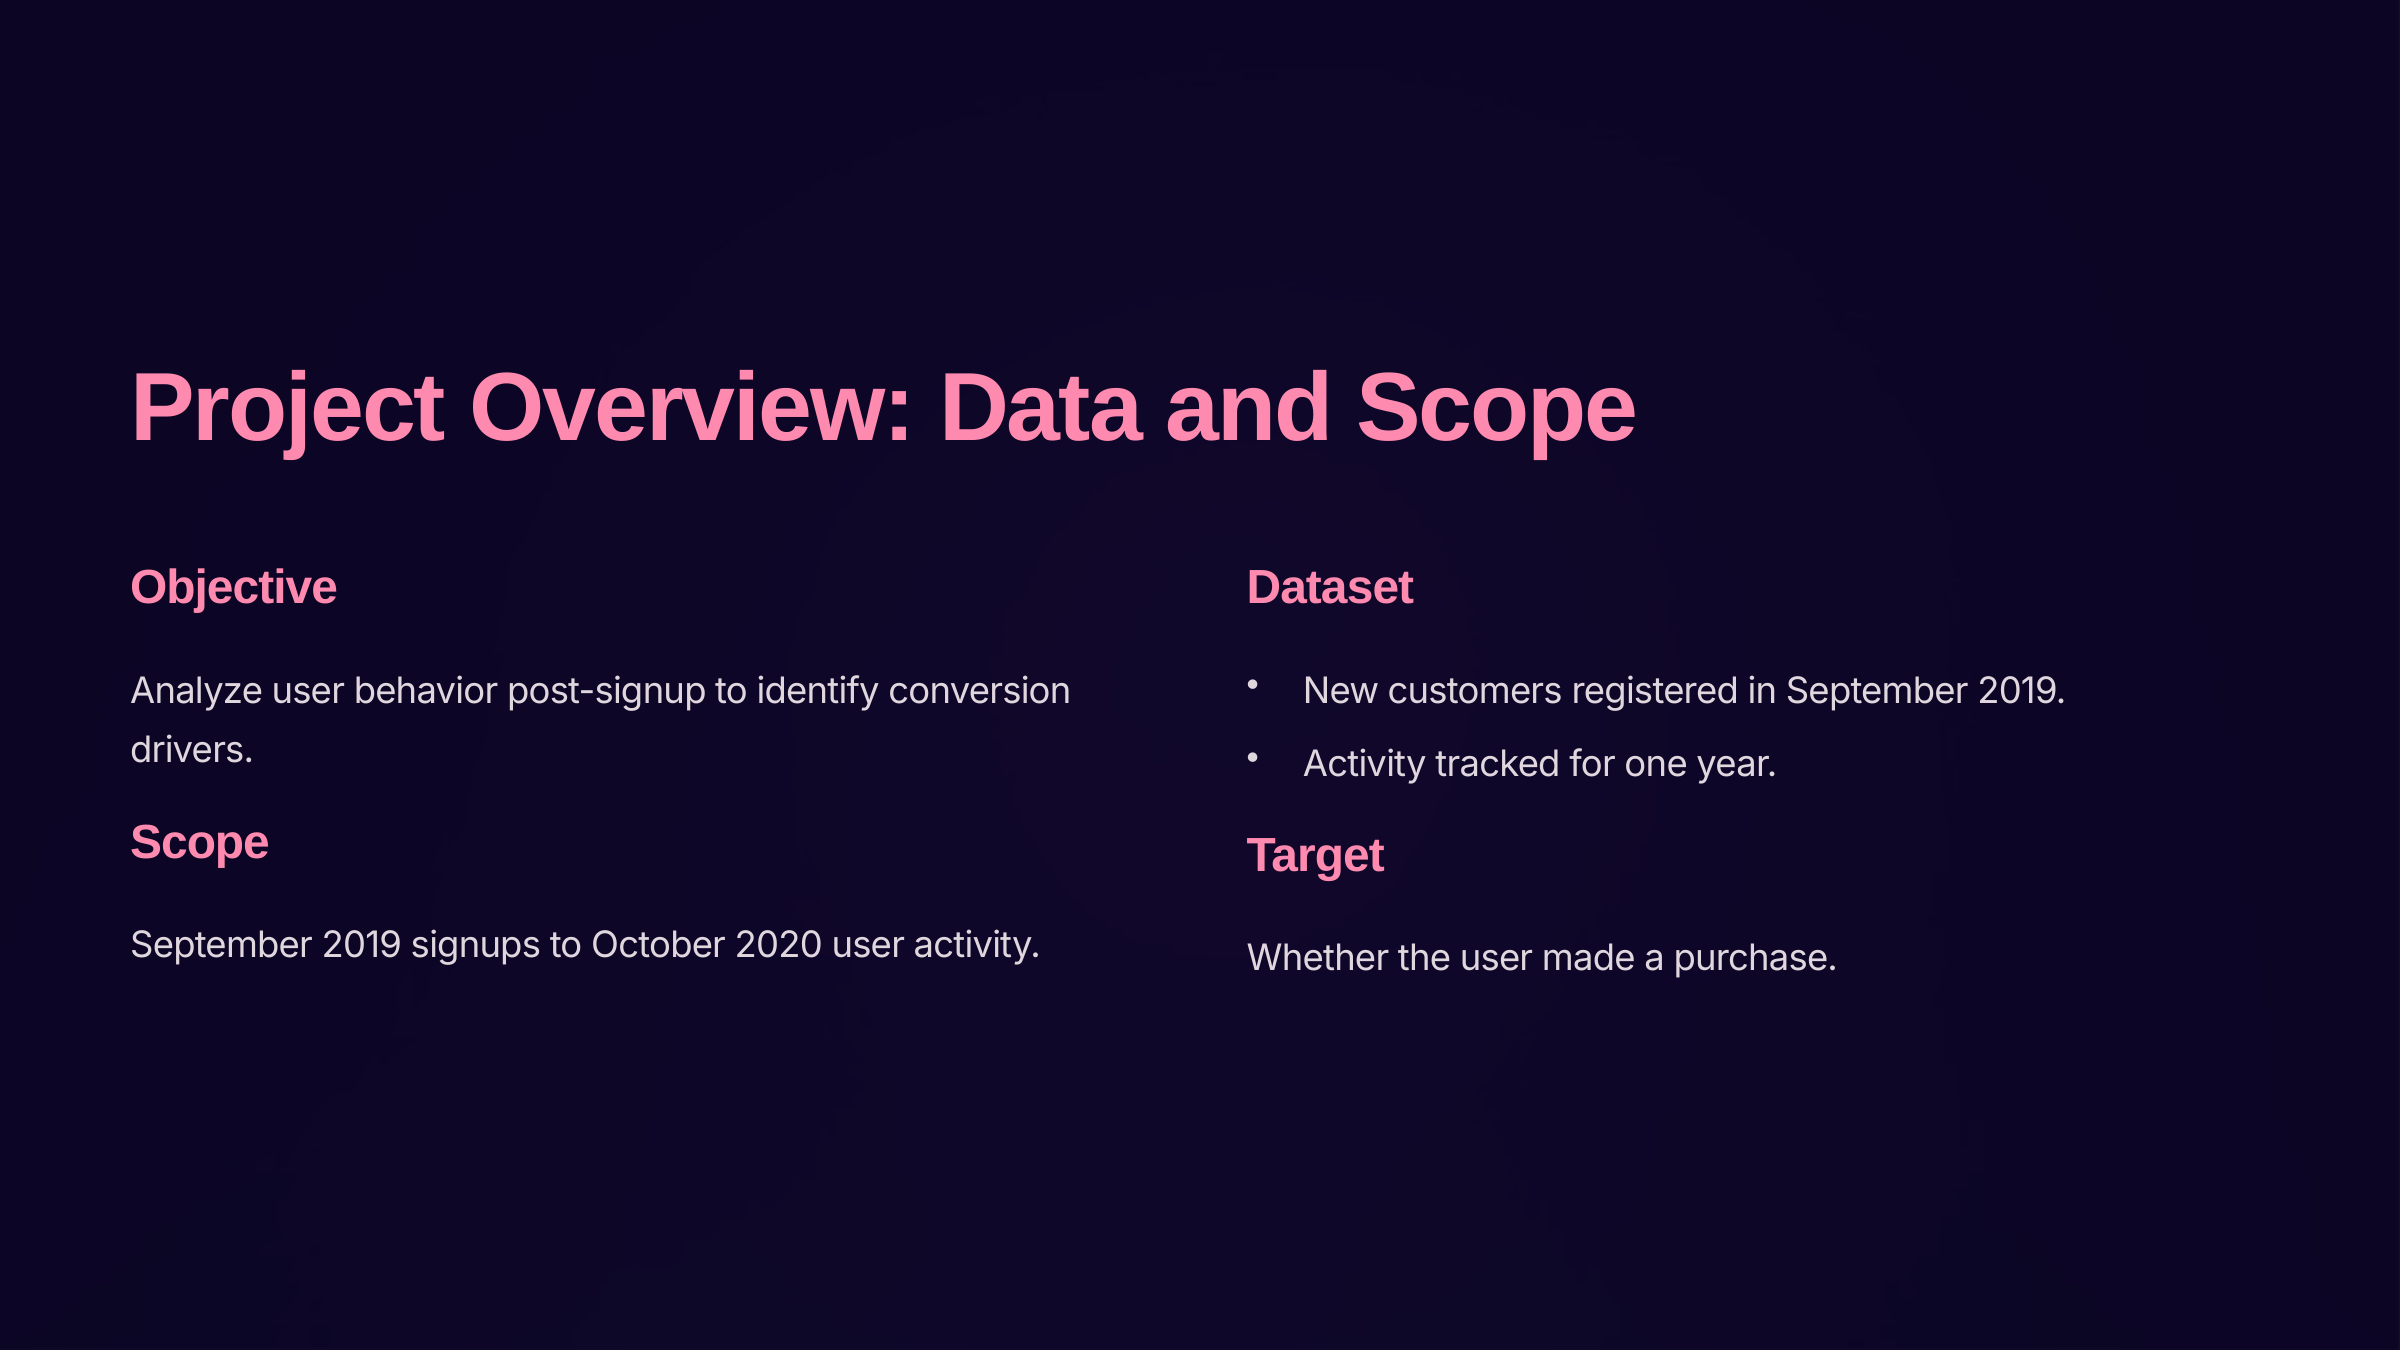

Project Overview: Data and Scope
Objective
Dataset
Analyze user behavior post-signup to identify conversion drivers.
New customers registered in September 2019.
Activity tracked for one year.
Scope
Target
September 2019 signups to October 2020 user activity.
Whether the user made a purchase.